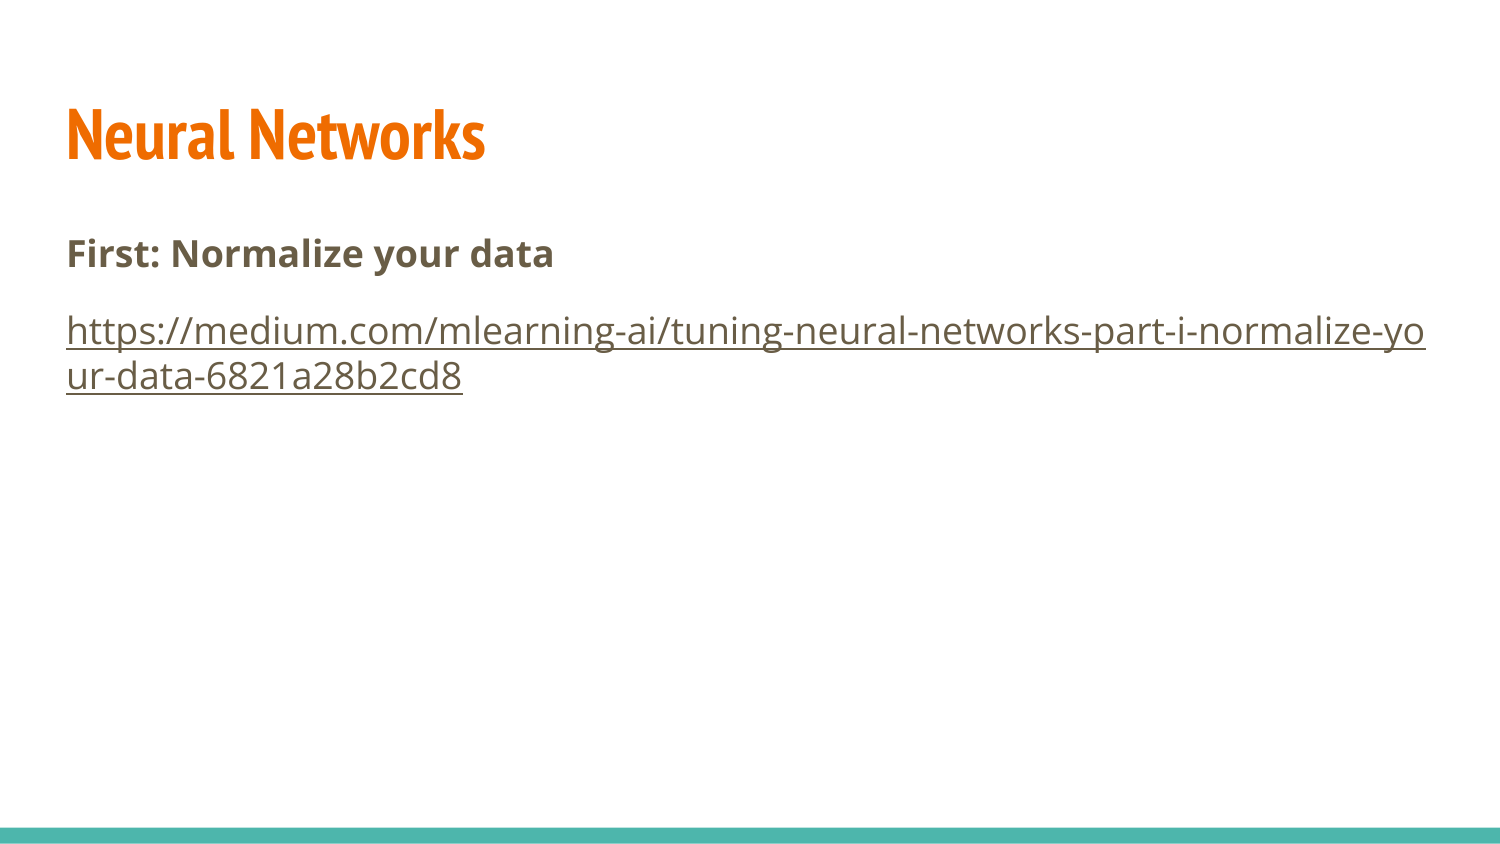

# Neural Networks
First: Normalize your data
https://medium.com/mlearning-ai/tuning-neural-networks-part-i-normalize-your-data-6821a28b2cd8